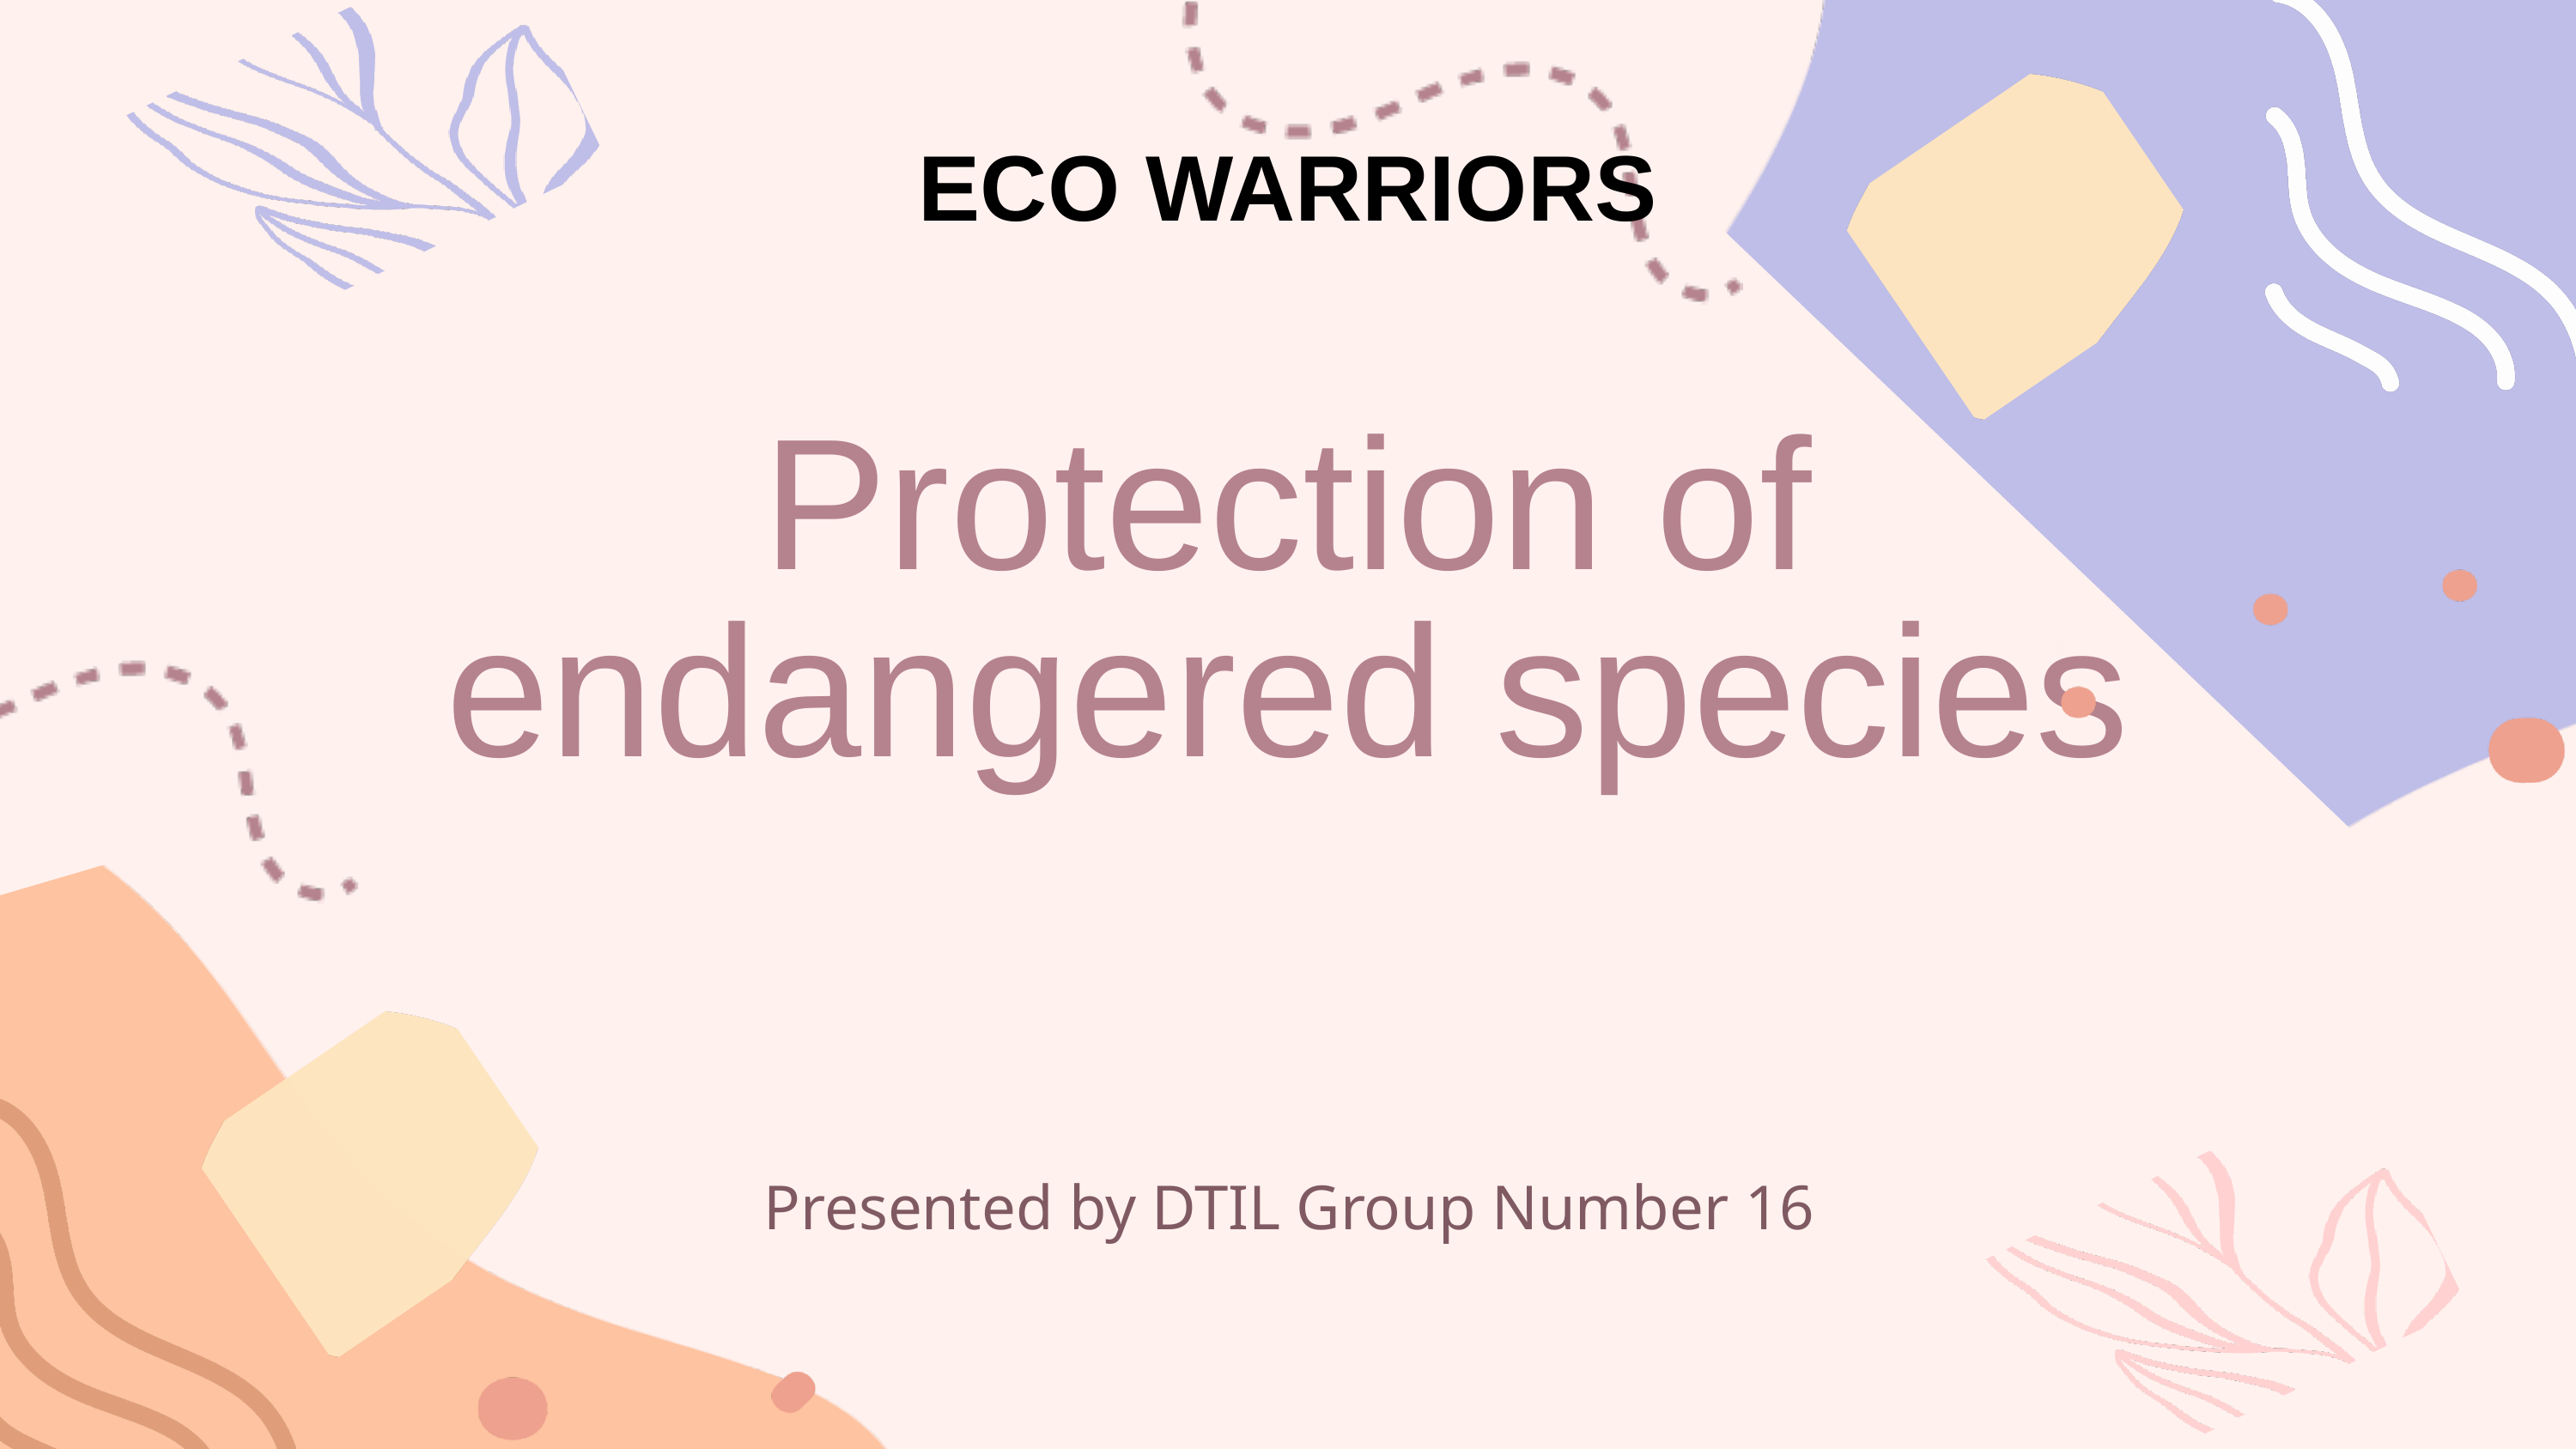

ECO WARRIORS

Protection of endangered species

Presented by DTIL Group Number 16